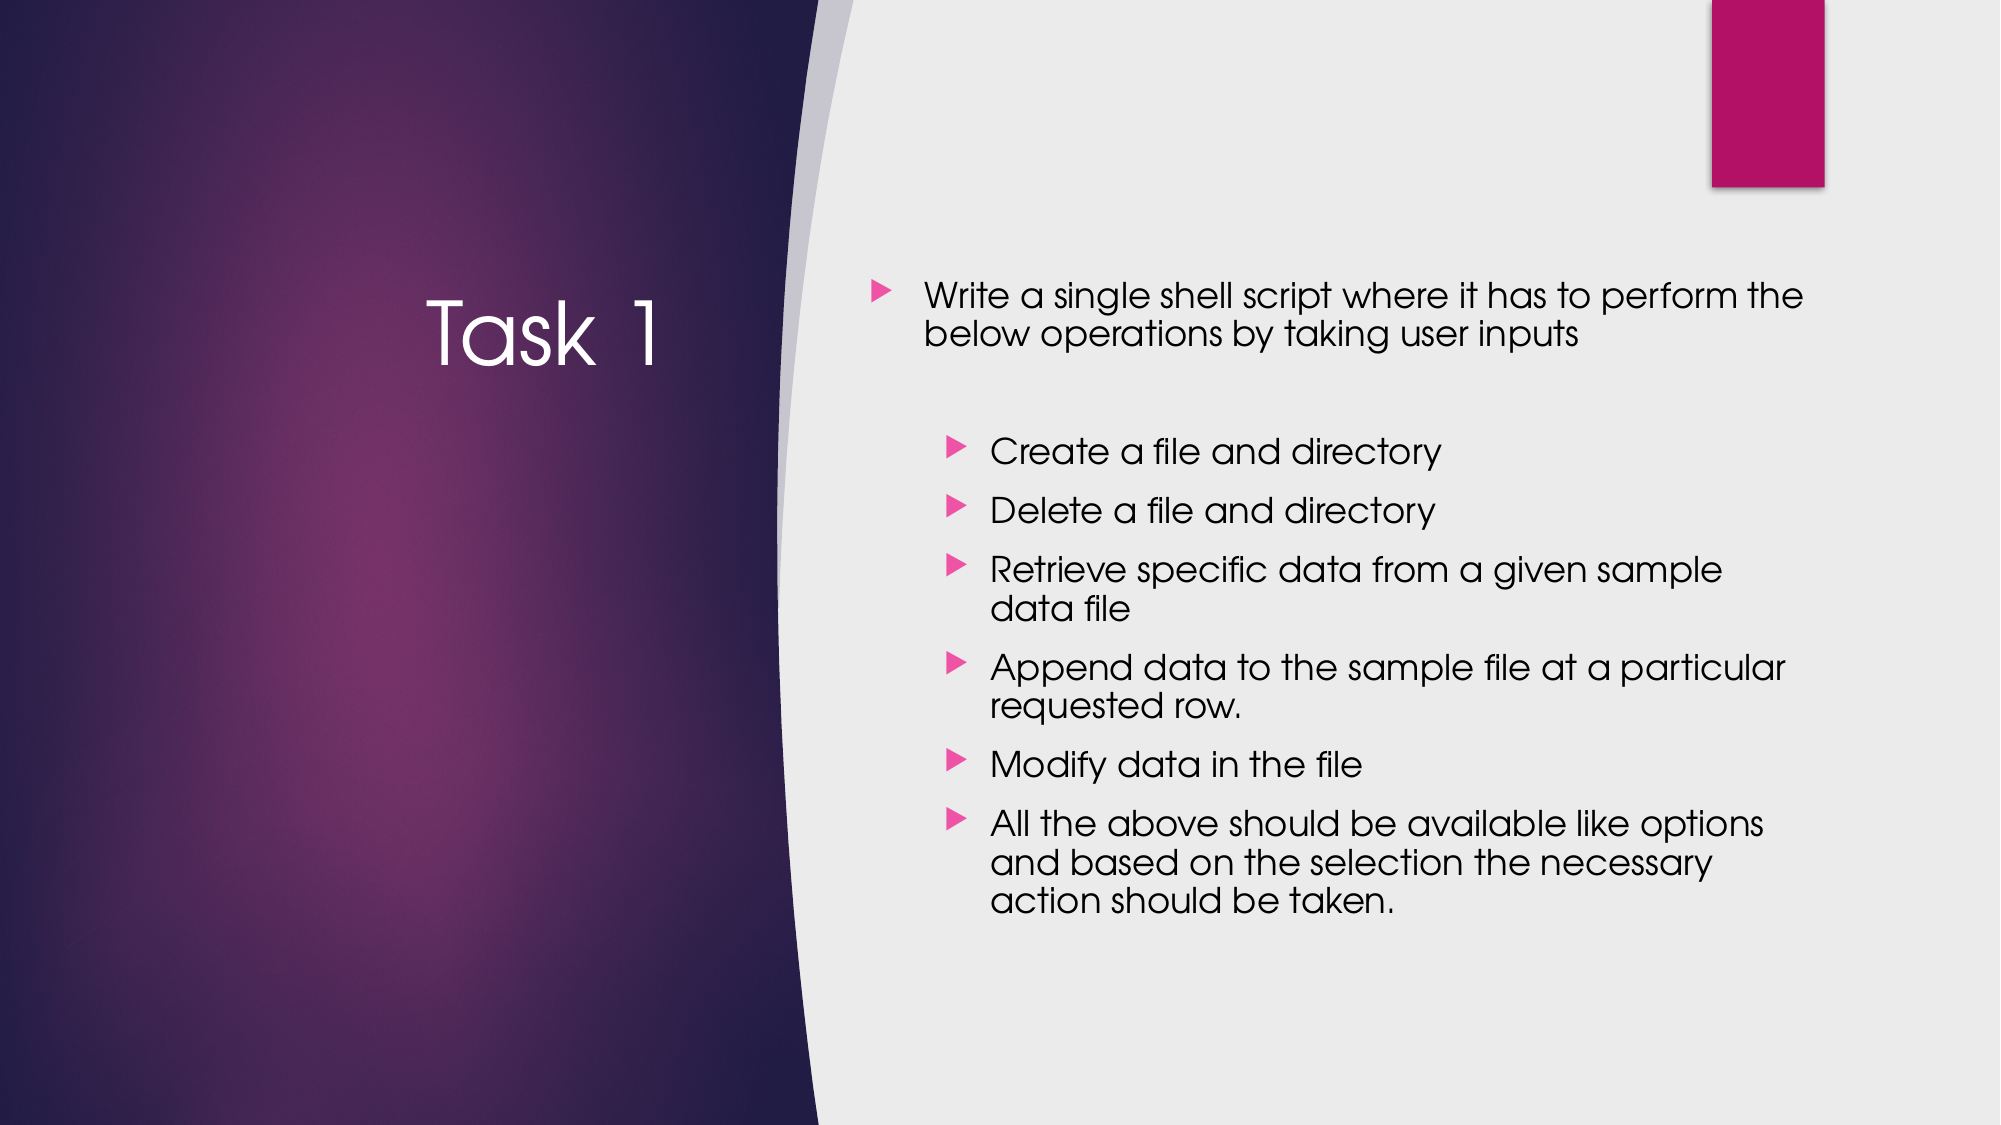

# Task 1
Write a single shell script where it has to perform the below operations by taking user inputs

Create a file and directory
Delete a file and directory
Retrieve specific data from a given sample data file
Append data to the sample file at a particular requested row.
Modify data in the file
All the above should be available like options and based on the selection the necessary action should be taken.